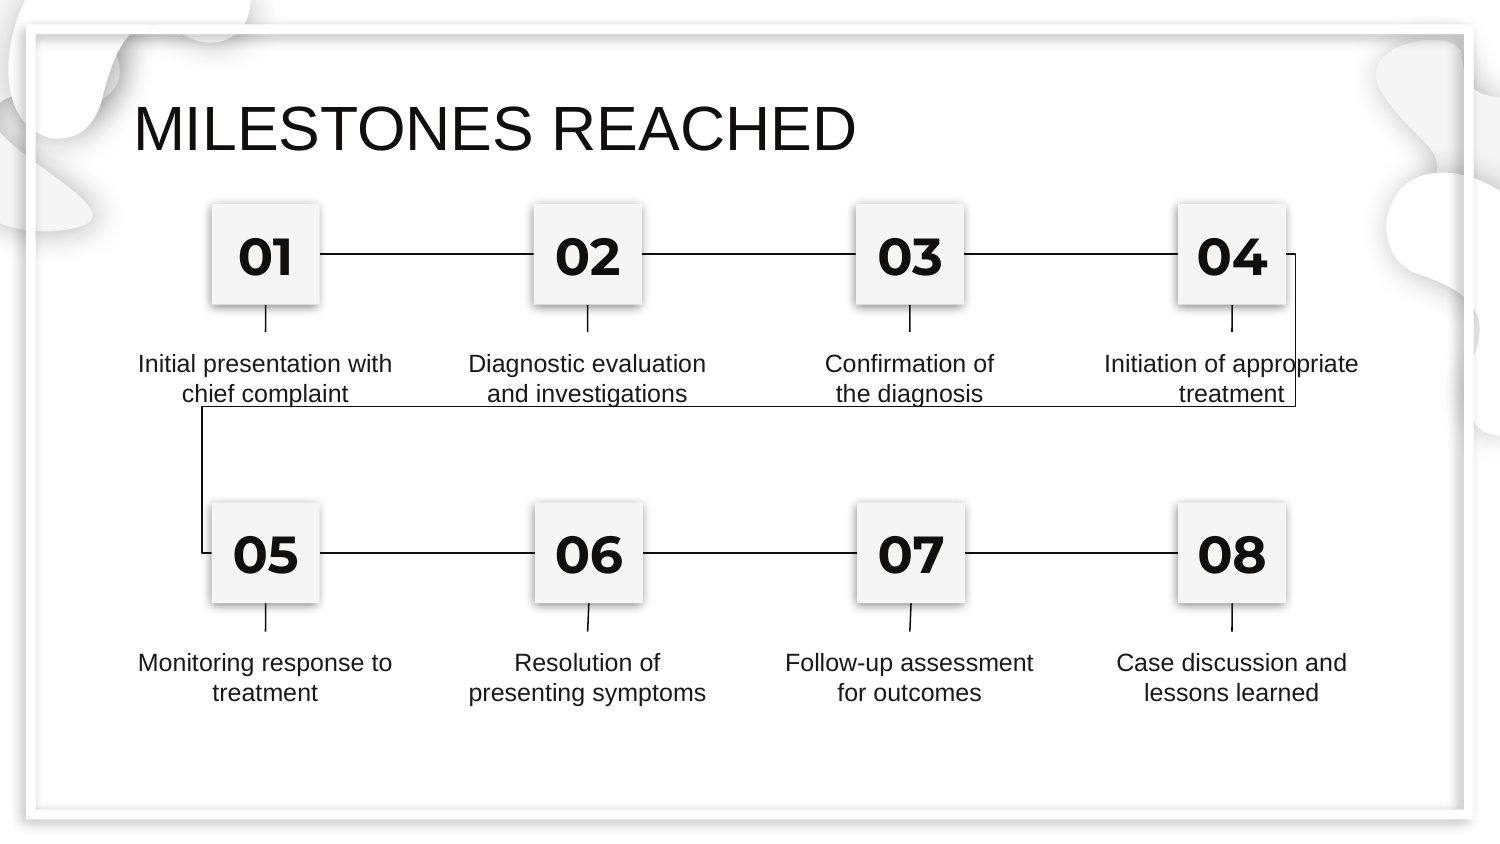

# MILESTONES REACHED
01
02
03
04
Initial presentation with chief complaint
Diagnostic evaluation and investigations
Confirmation of
the diagnosis
Initiation of appropriate treatment
05
06
07
08
Monitoring response to treatment
Resolution of presenting symptoms
Follow-up assessment for outcomes
Case discussion and lessons learned